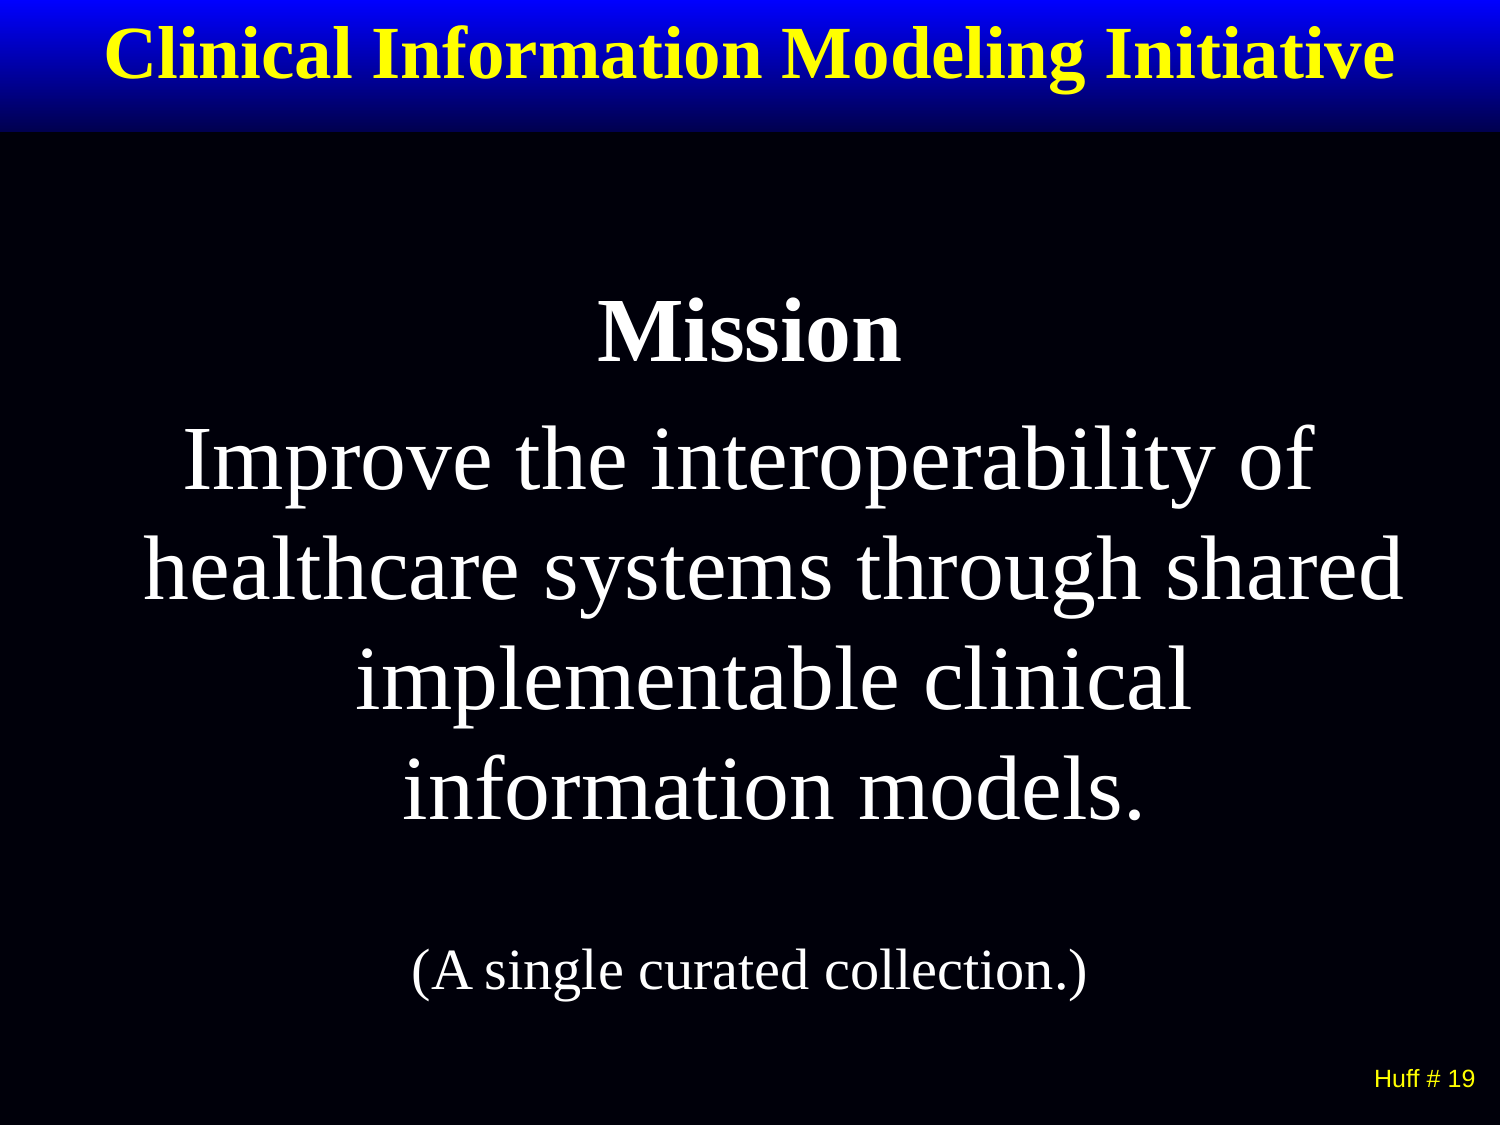

# Clinical Information Modeling Initiative
Mission
Improve the interoperability of healthcare systems through shared implementable clinical information models.

(A single curated collection.)
 Huff # 19